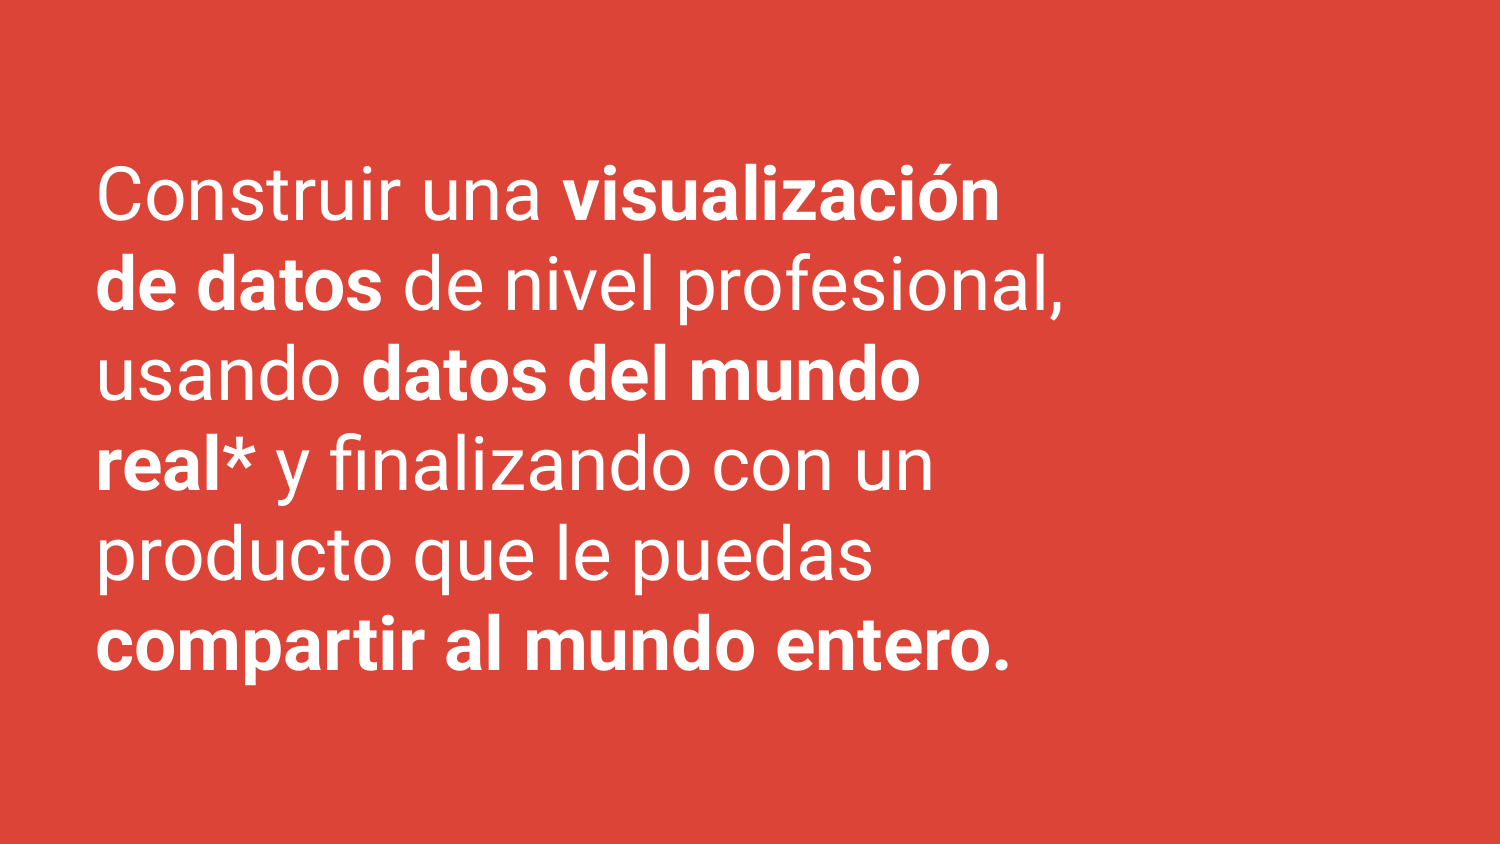

# Construir una visualización de datos de nivel profesional, usando datos del mundo real* y finalizando con un producto que le puedas compartir al mundo entero.